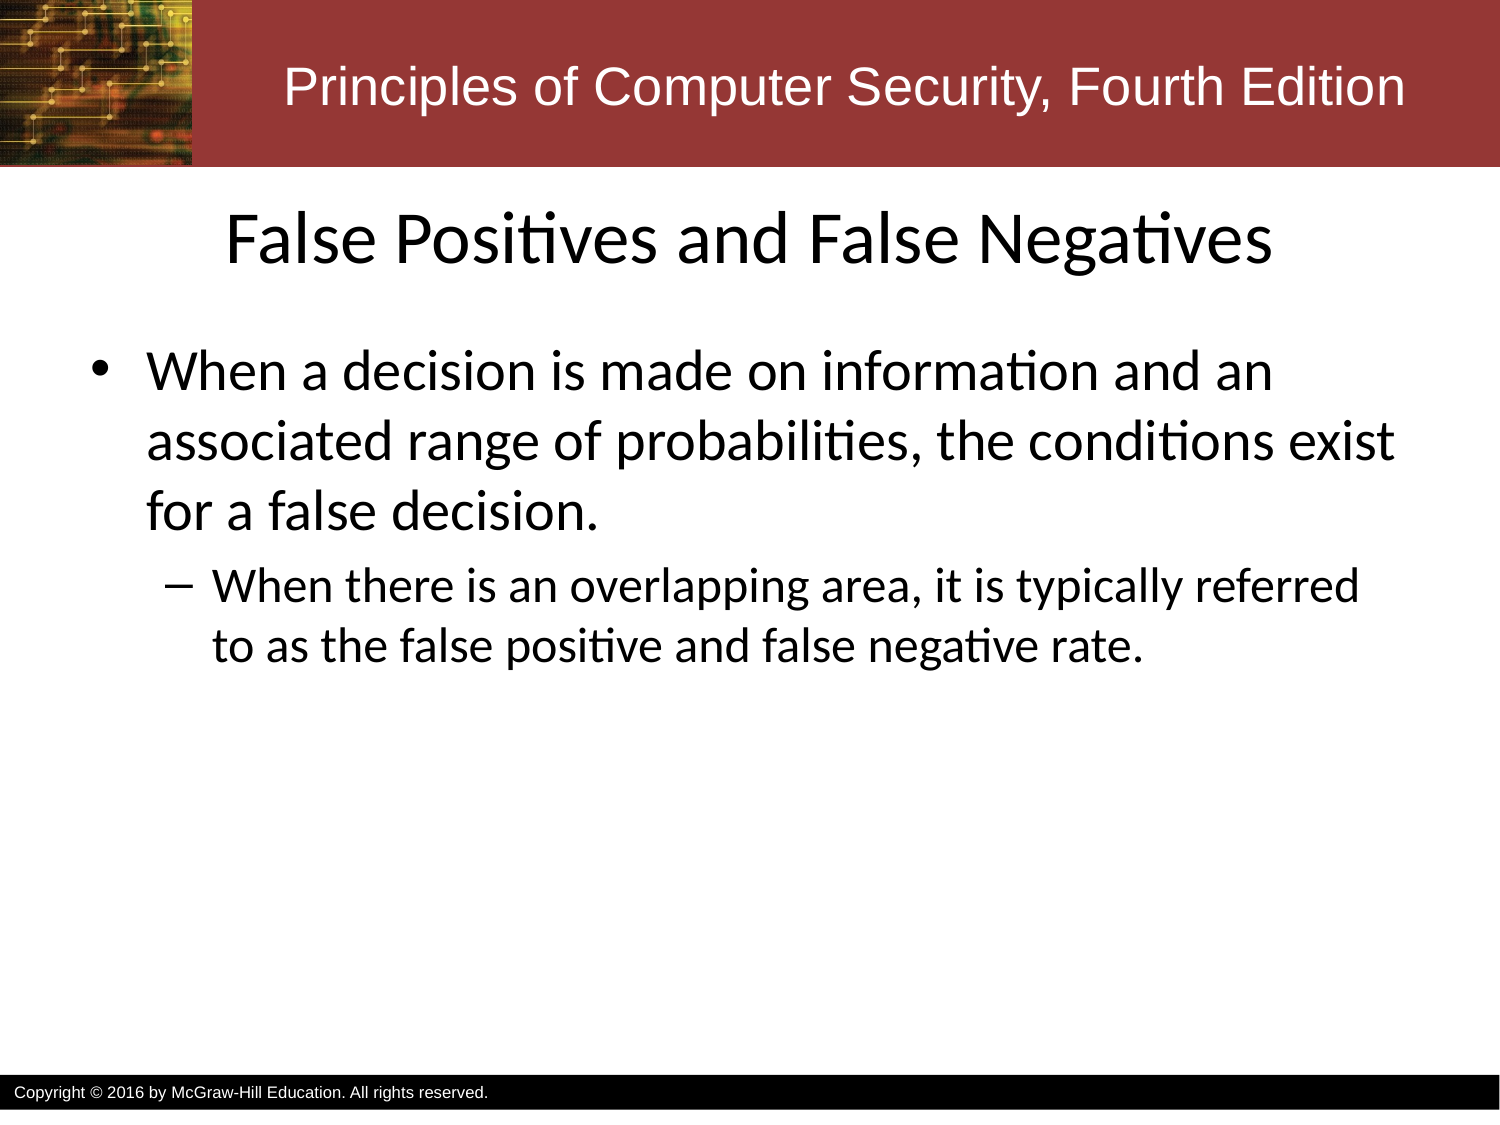

# False Positives and False Negatives
When a decision is made on information and an associated range of probabilities, the conditions exist for a false decision.
When there is an overlapping area, it is typically referred to as the false positive and false negative rate.